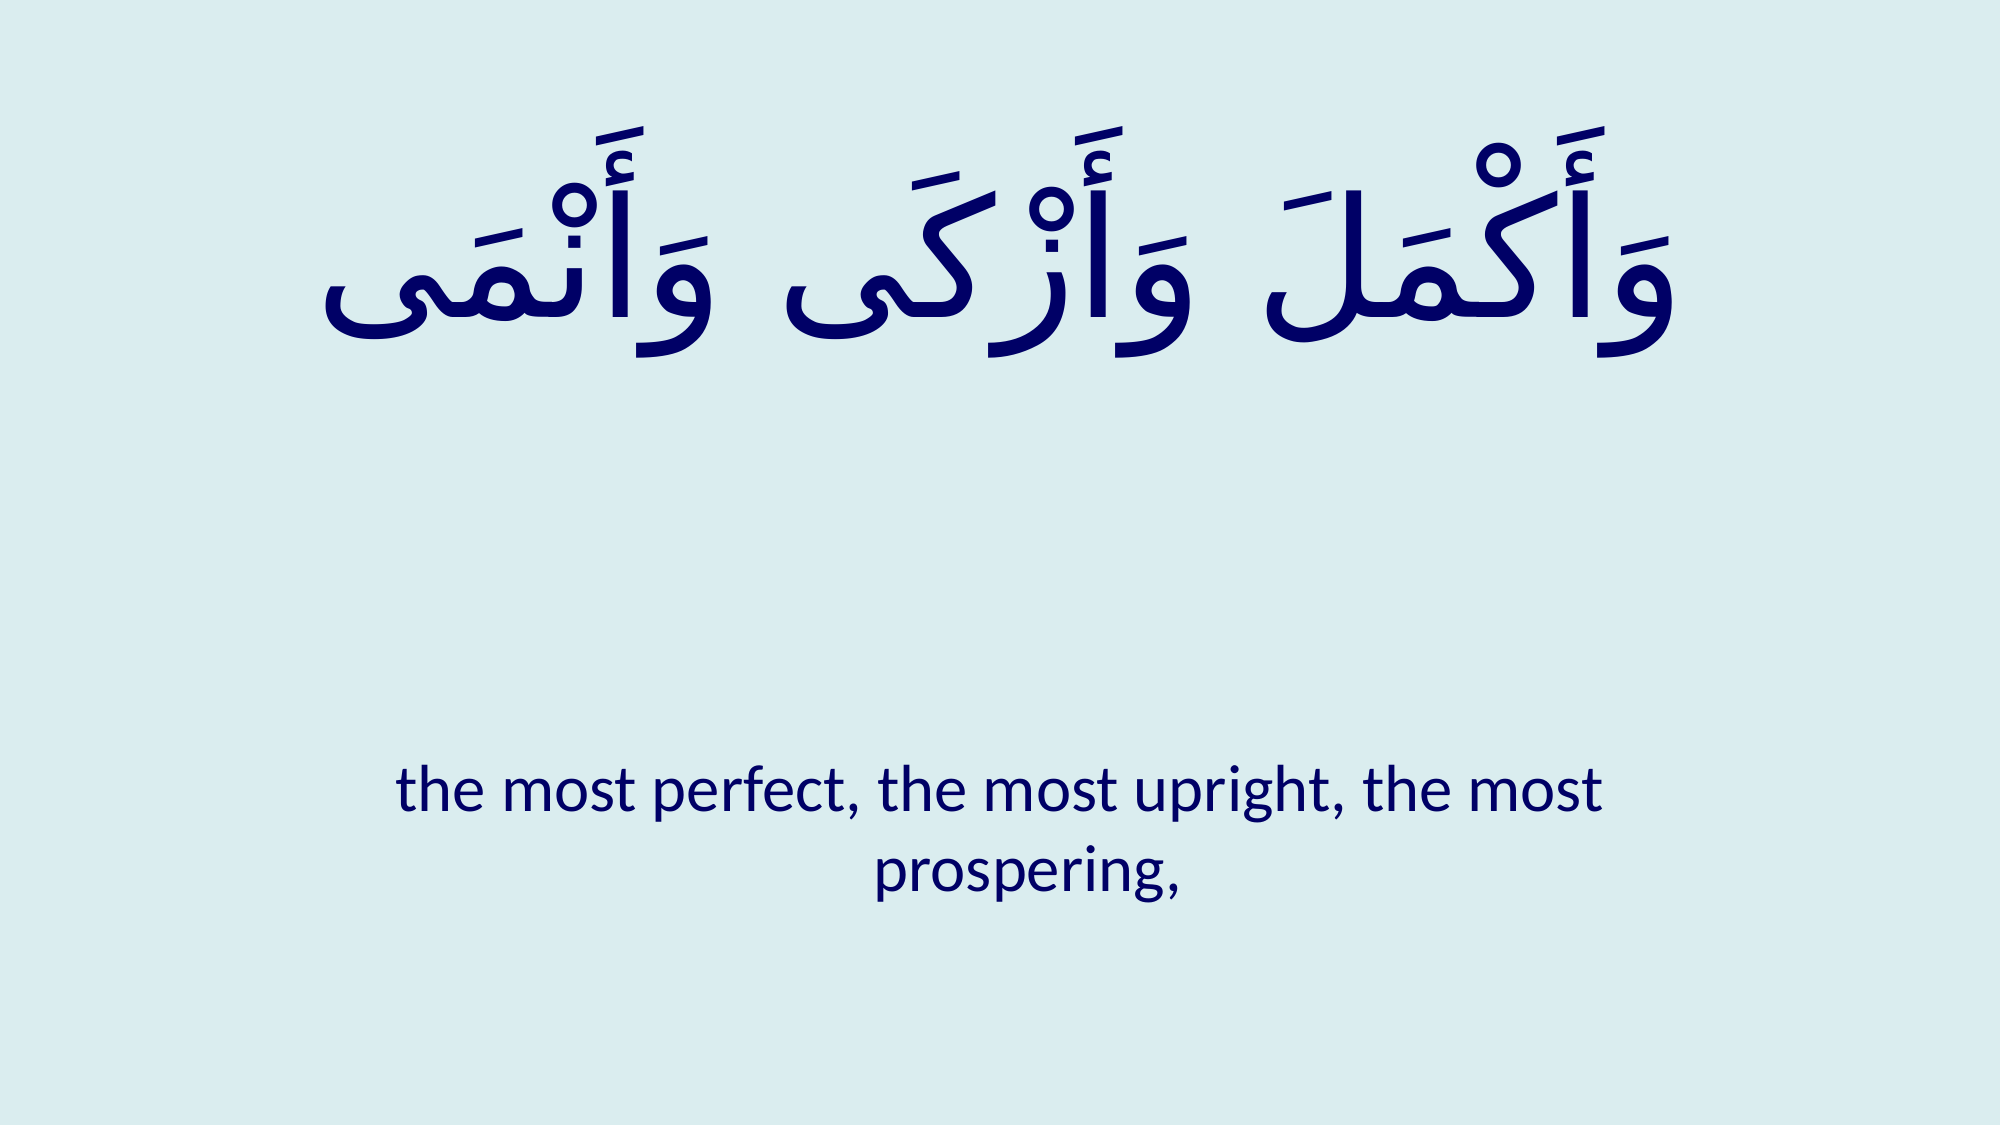

# وَأَكْمَلَ وَأَزْكَى وَأَنْمَى
the most perfect, the most upright, the most prospering,